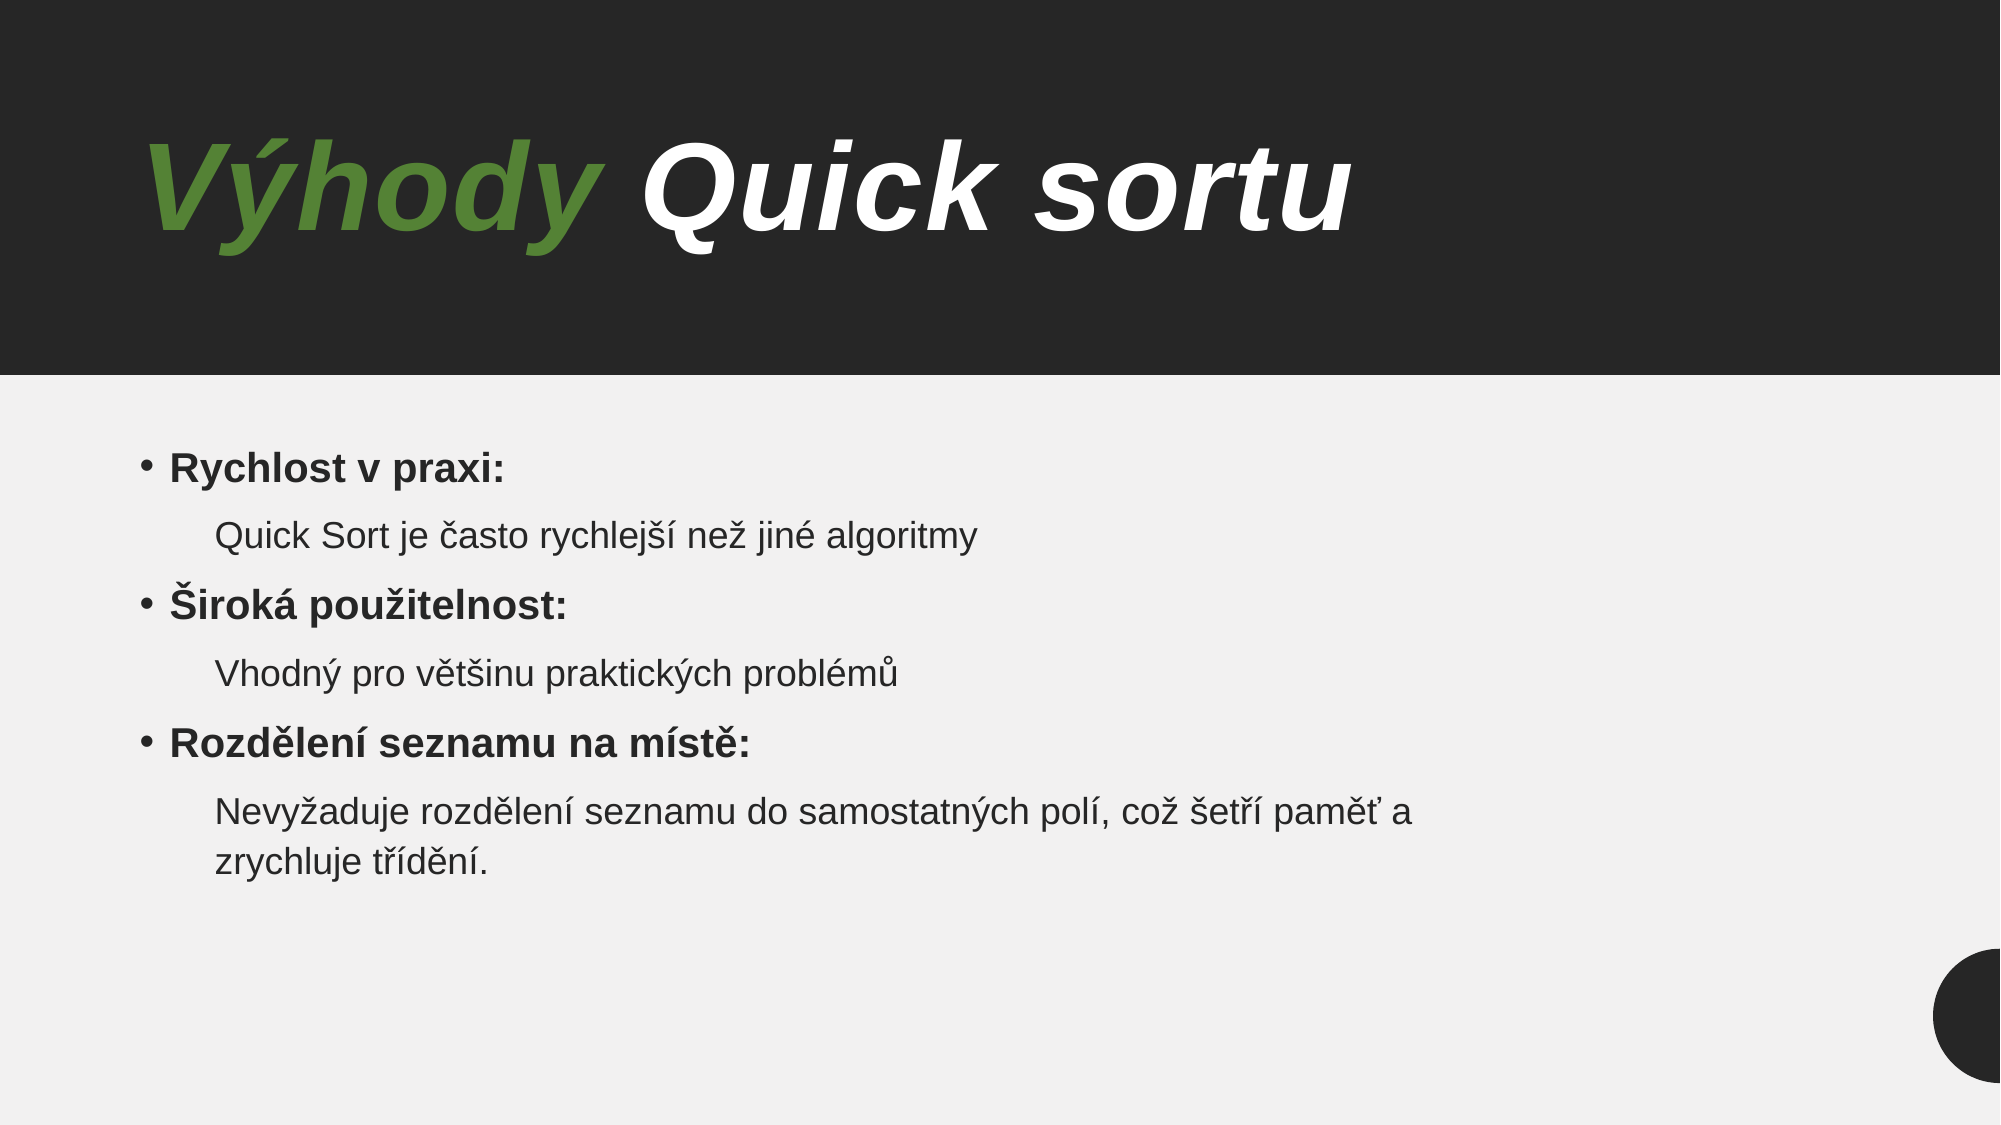

# Výhody Quick sortu
Rychlost v praxi:
Quick Sort je často rychlejší než jiné algoritmy
Široká použitelnost:
Vhodný pro většinu praktických problémů
Rozdělení seznamu na místě:
Nevyžaduje rozdělení seznamu do samostatných polí, což šetří paměť a zrychluje třídění.